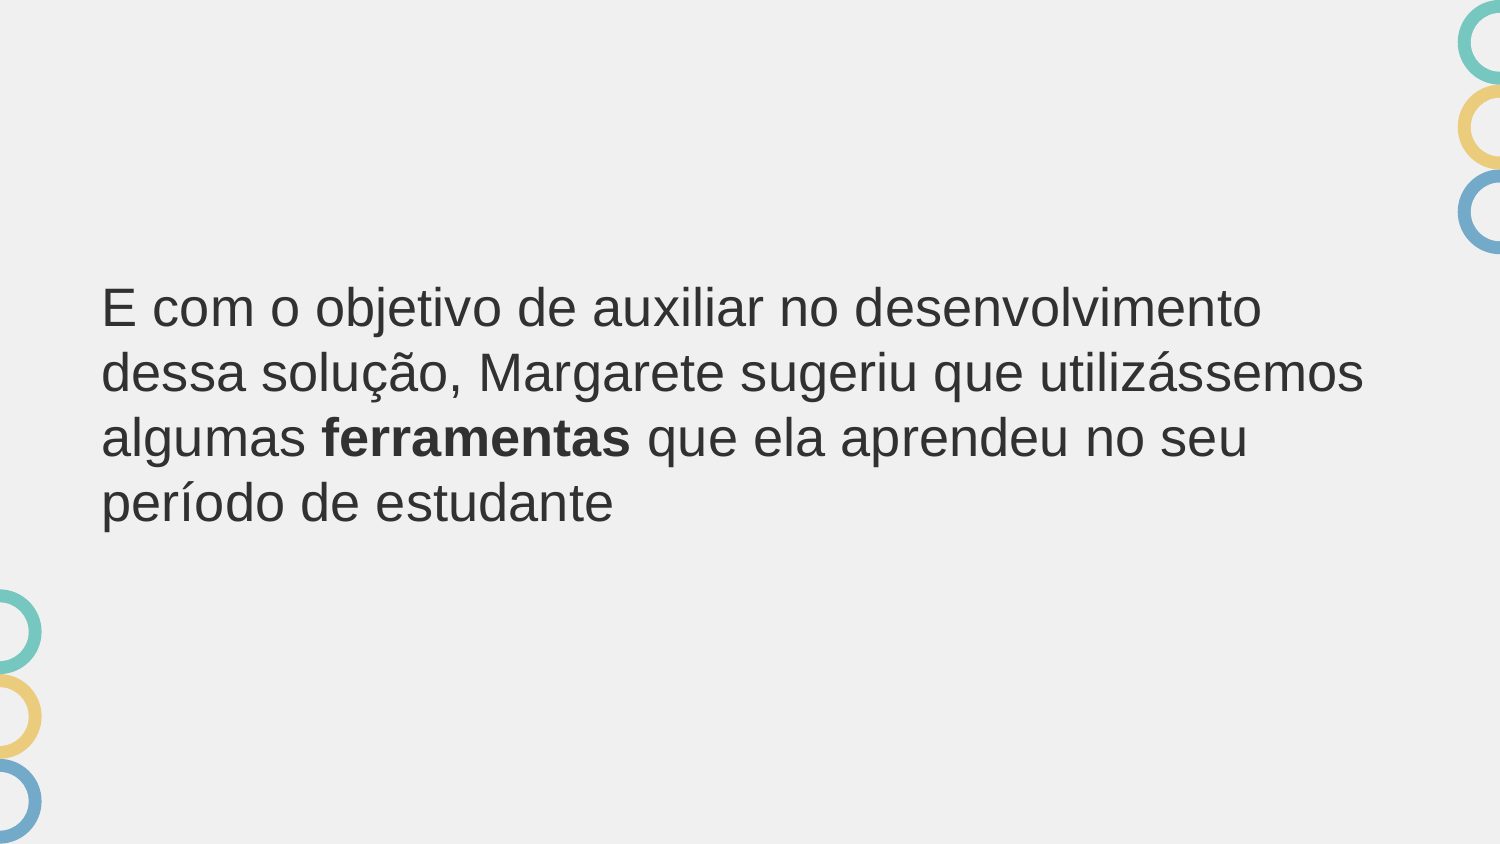

E com o objetivo de auxiliar no desenvolvimento dessa solução, Margarete sugeriu que utilizássemos algumas ferramentas que ela aprendeu no seu período de estudante